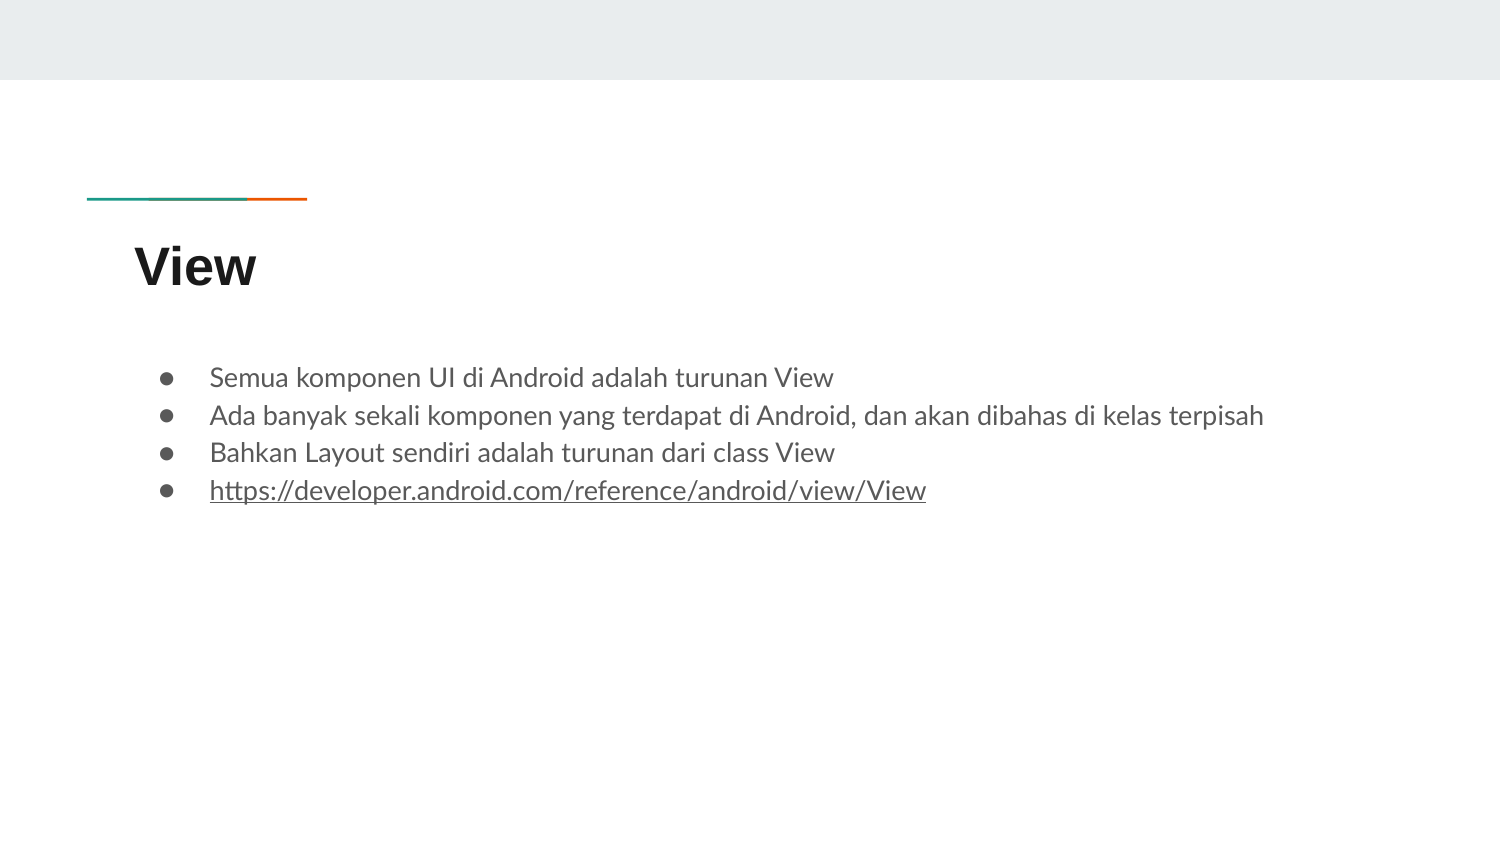

# View
Semua komponen UI di Android adalah turunan View
Ada banyak sekali komponen yang terdapat di Android, dan akan dibahas di kelas terpisah
Bahkan Layout sendiri adalah turunan dari class View
https://developer.android.com/reference/android/view/View